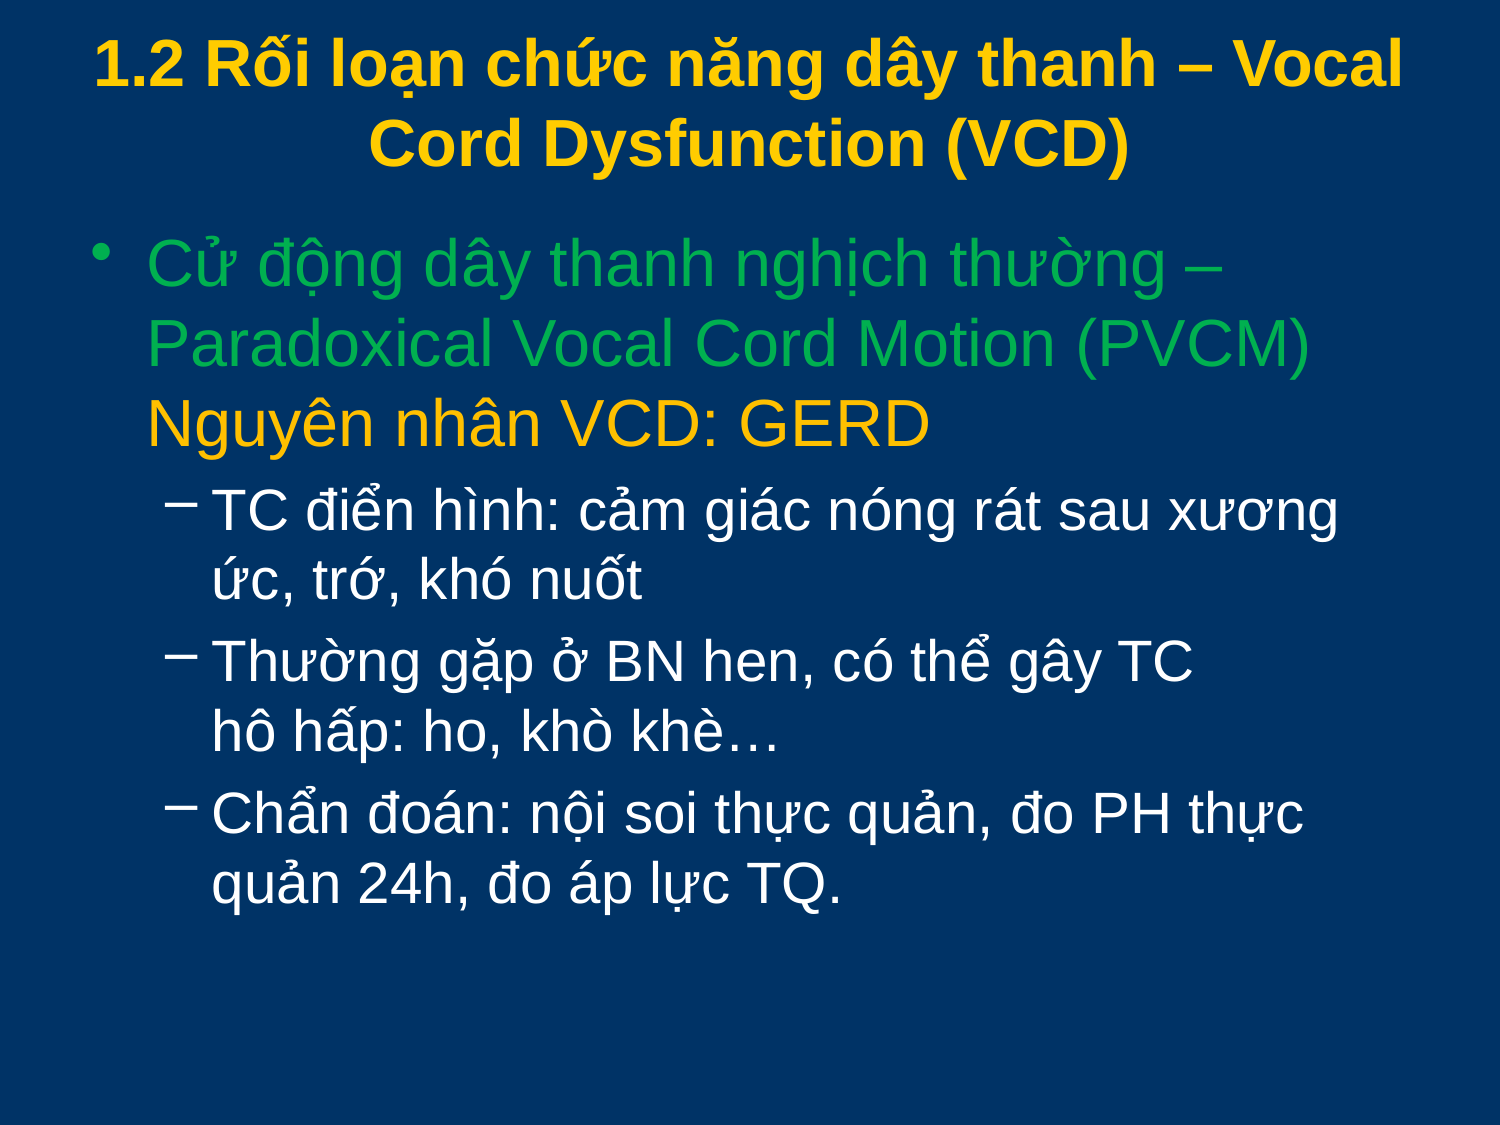

# 1.2 Rối loạn chức năng dây thanh – Vocal Cord Dysfunction (VCD)
Cử động dây thanh nghịch thường – Paradoxical Vocal Cord Motion (PVCM)
Nguyên nhân VCD: GERD
TC điển hình: cảm giác nóng rát sau xương ức, trớ, khó nuốt
Thường gặp ở BN hen, có thể gây TC
hô hấp: ho, khò khè…
Chẩn đoán: nội soi thực quản, đo PH thực quản 24h, đo áp lực TQ.